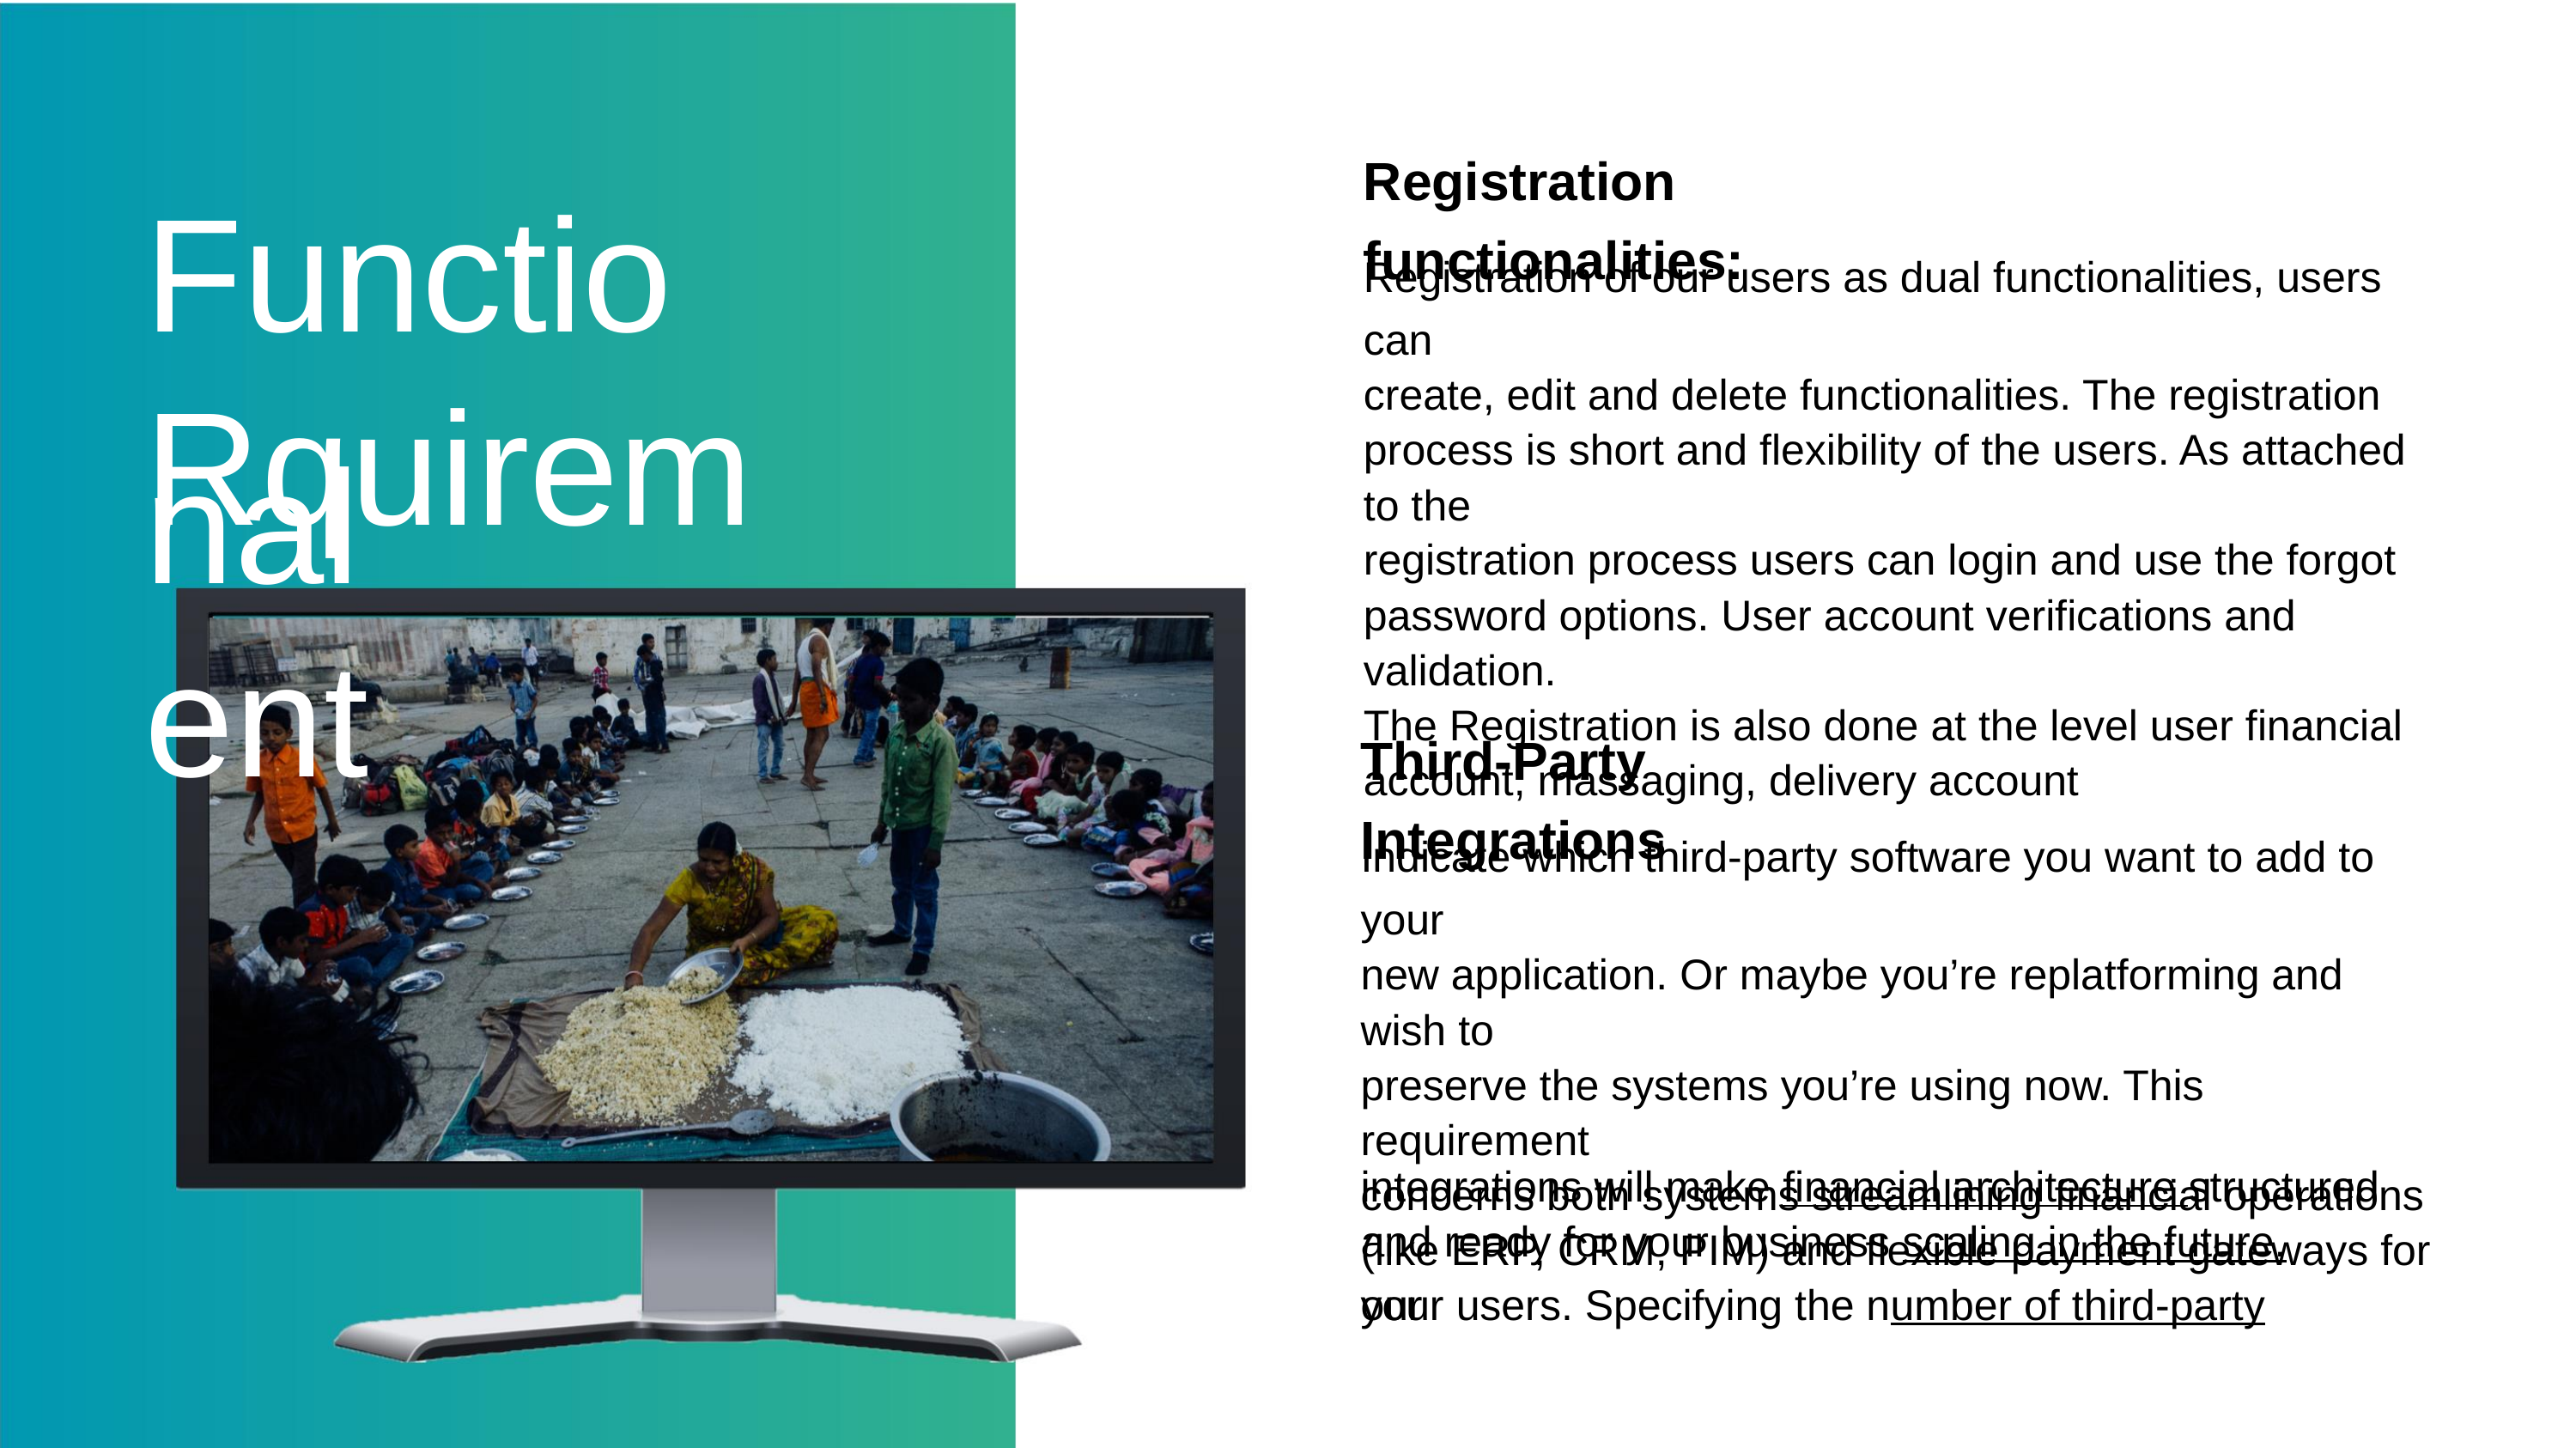

Functional
Registration functionalities:
Registration of our users as dual functionalities, users can
create, edit and delete functionalities. The registration
process is short and flexibility of the users. As attached to the
registration process users can login and use the forgot
password options. User account verifications and validation.
The Registration is also done at the level user financial
account, massaging, delivery account
Rquirement
Third-Party Integrations
Indicate which third-party software you want to add to your
new application. Or maybe you’re replatforming and wish to
preserve the systems you’re using now. This requirement
concerns both systems streamlining financial operations
(like ERP, CRM, PIM) and flexible payment gateways for
your users. Specifying the number of third-party
integrations will make financial architecture structured
and ready for your business scaling in the future.
our